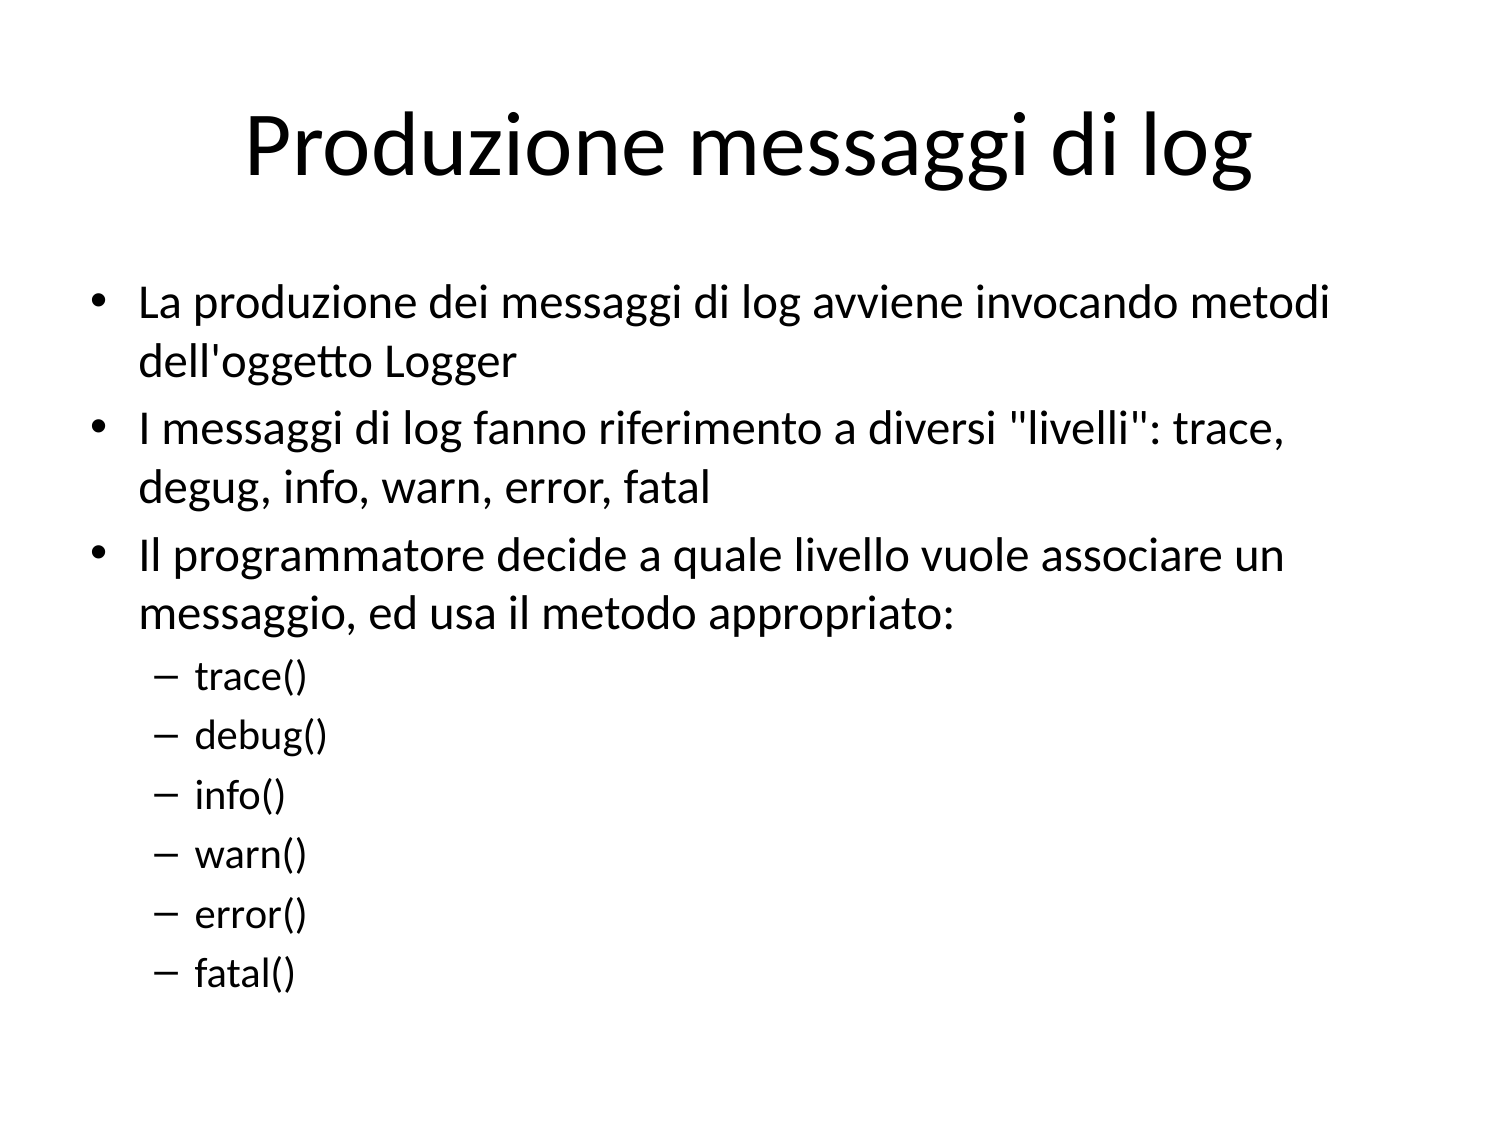

# Produzione messaggi di log
La produzione dei messaggi di log avviene invocando metodi dell'oggetto Logger
I messaggi di log fanno riferimento a diversi "livelli": trace, degug, info, warn, error, fatal
Il programmatore decide a quale livello vuole associare un messaggio, ed usa il metodo appropriato:
trace()
debug()
info()
warn()
error()
fatal()